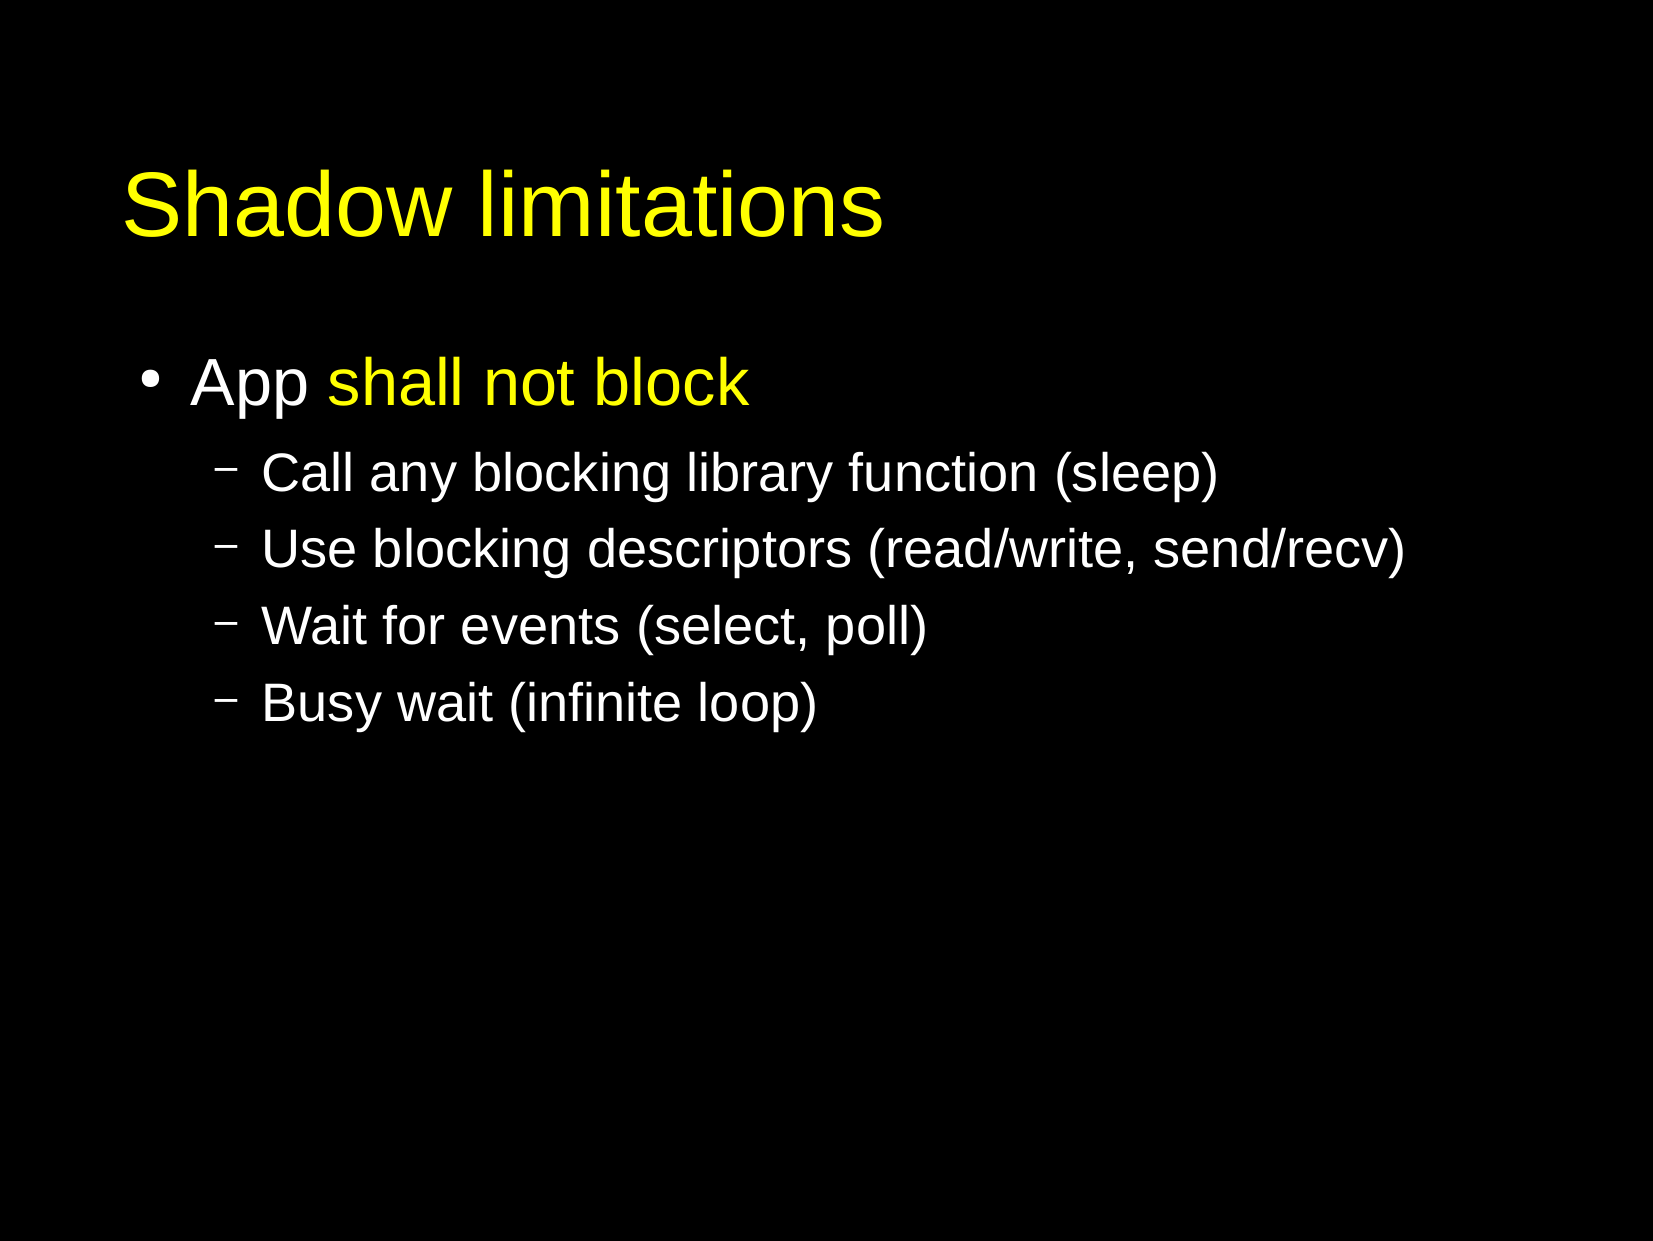

# Shadow limitations
App shall not block
Call any blocking library function (sleep)
Use blocking descriptors (read/write, send/recv)
Wait for events (select, poll)
Busy wait (infinite loop)